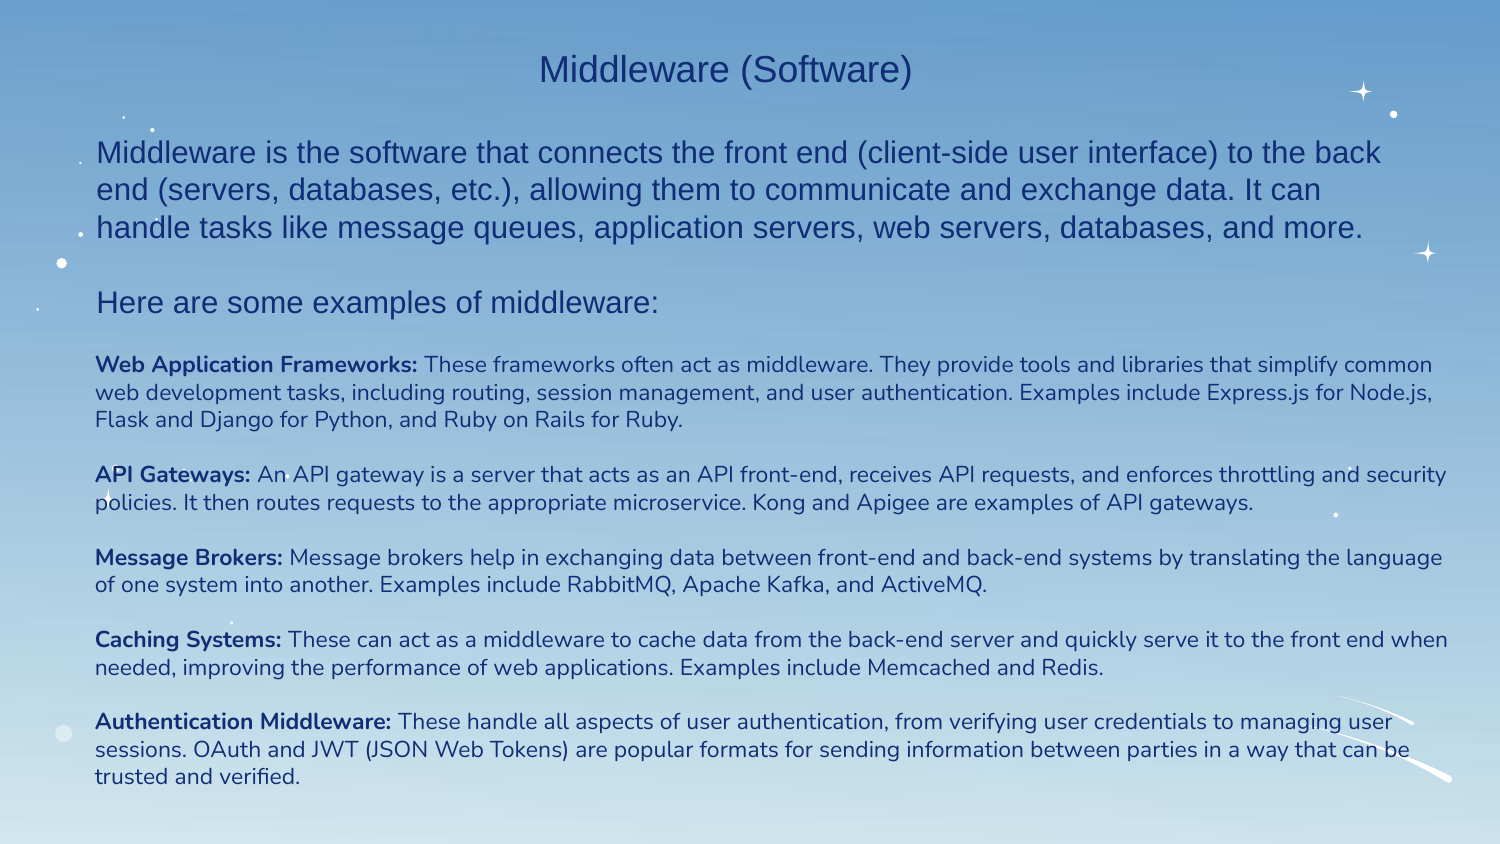

Middleware (Software)
Middleware is the software that connects the front end (client-side user interface) to the back end (servers, databases, etc.), allowing them to communicate and exchange data. It can handle tasks like message queues, application servers, web servers, databases, and more.

Here are some examples of middleware:

Web Application Frameworks: These frameworks often act as middleware. They provide tools and libraries that simplify common web development tasks, including routing, session management, and user authentication. Examples include Express.js for Node.js, Flask and Django for Python, and Ruby on Rails for Ruby.

API Gateways: An API gateway is a server that acts as an API front-end, receives API requests, and enforces throttling and security policies. It then routes requests to the appropriate microservice. Kong and Apigee are examples of API gateways.

Message Brokers: Message brokers help in exchanging data between front-end and back-end systems by translating the language of one system into another. Examples include RabbitMQ, Apache Kafka, and ActiveMQ.

Caching Systems: These can act as a middleware to cache data from the back-end server and quickly serve it to the front end when needed, improving the performance of web applications. Examples include Memcached and Redis.

Authentication Middleware: These handle all aspects of user authentication, from verifying user credentials to managing user sessions. OAuth and JWT (JSON Web Tokens) are popular formats for sending information between parties in a way that can be trusted and verified.